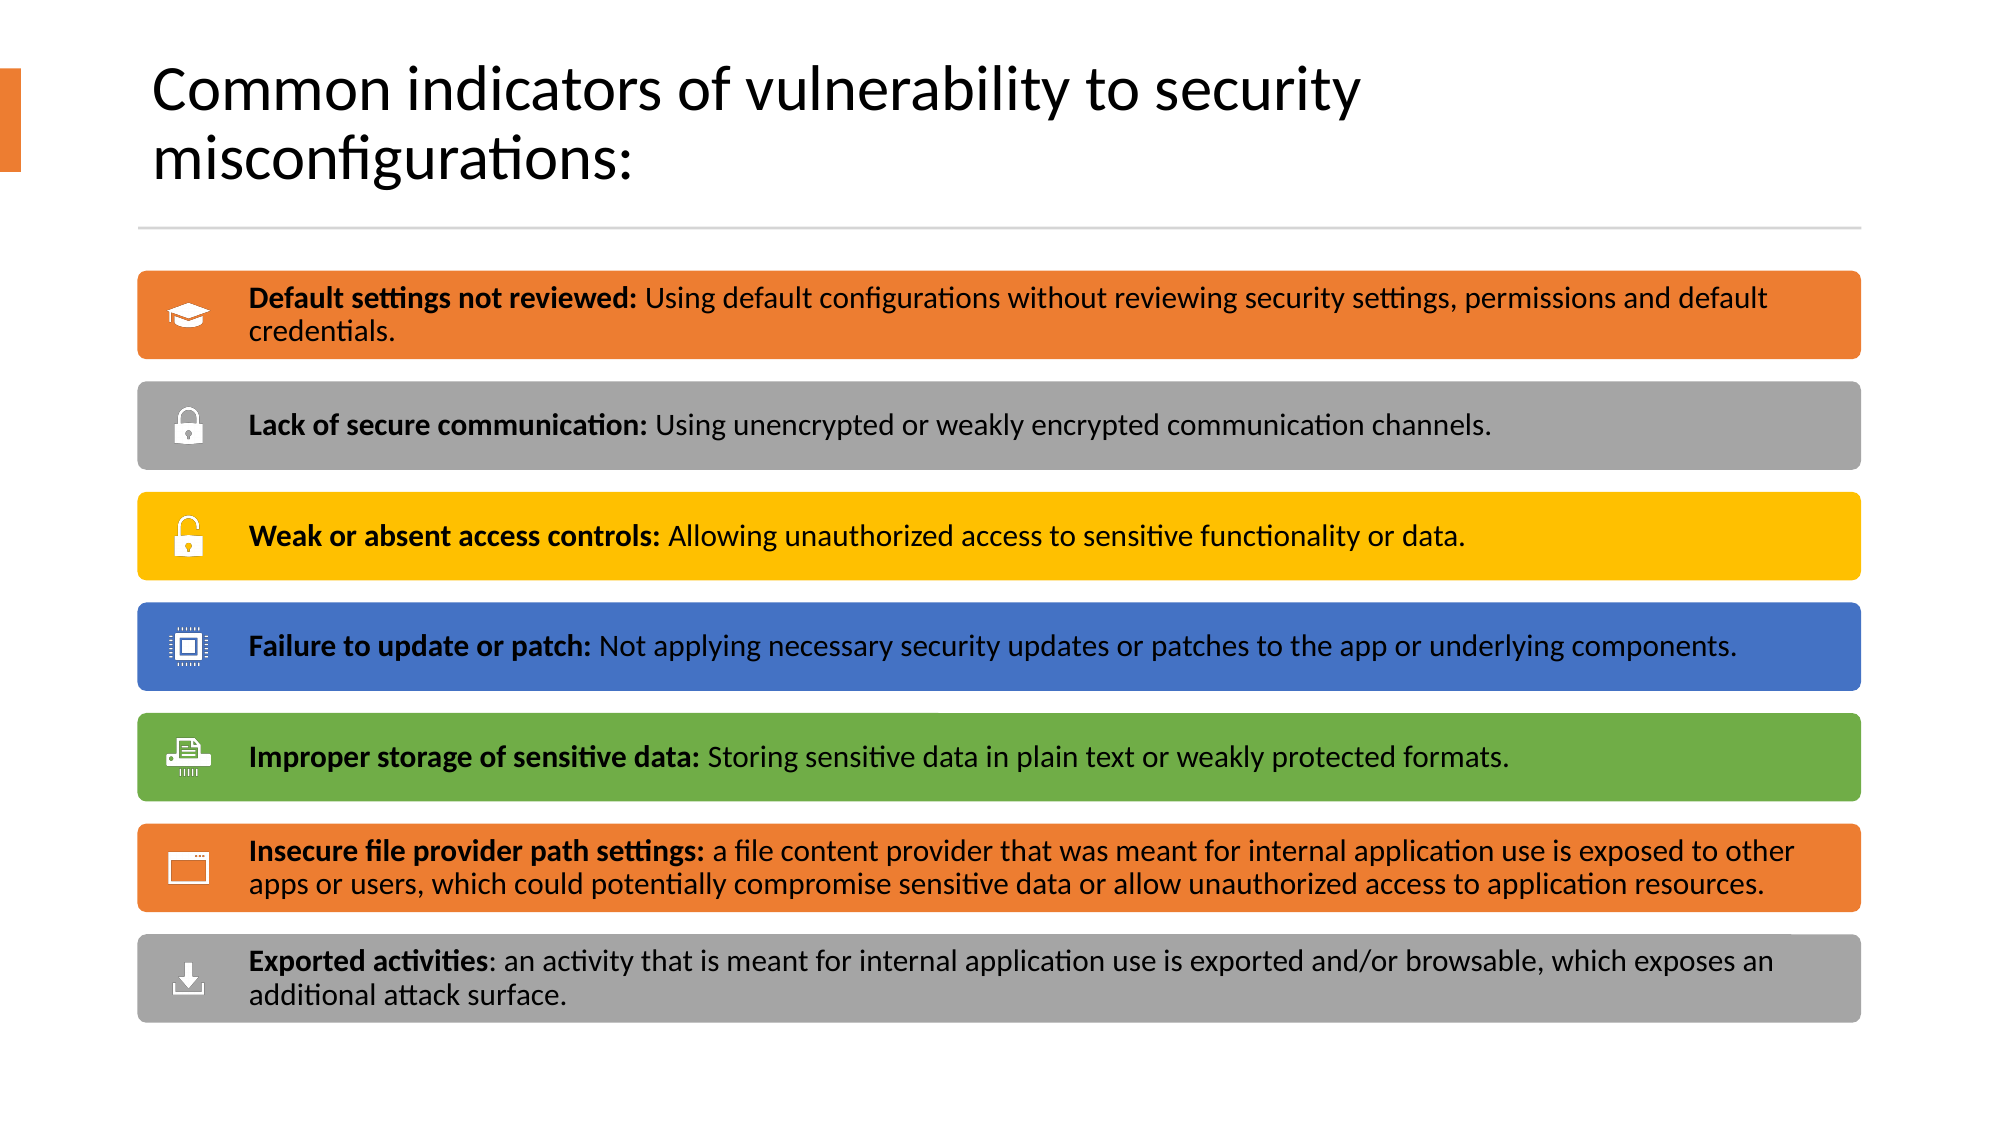

# Common indicators of vulnerability to security misconfigurations:

Default settings not reviewed: Using default configurations without reviewing security settings, permissions and default credentials.
Lack of secure communication: Using unencrypted or weakly encrypted communication channels.
Weak or absent access controls: Allowing unauthorized access to sensitive functionality or data.
Failure to update or patch: Not applying necessary security updates or patches to the app or underlying components.
Improper storage of sensitive data: Storing sensitive data in plain text or weakly protected formats.
Insecure file provider path settings: a file content provider that was meant for internal application use is exposed to other apps or users, which could potentially compromise sensitive data or allow unauthorized access to application resources.
Exported activities: an activity that is meant for internal application use is exported and/or browsable, which exposes an additional attack surface.